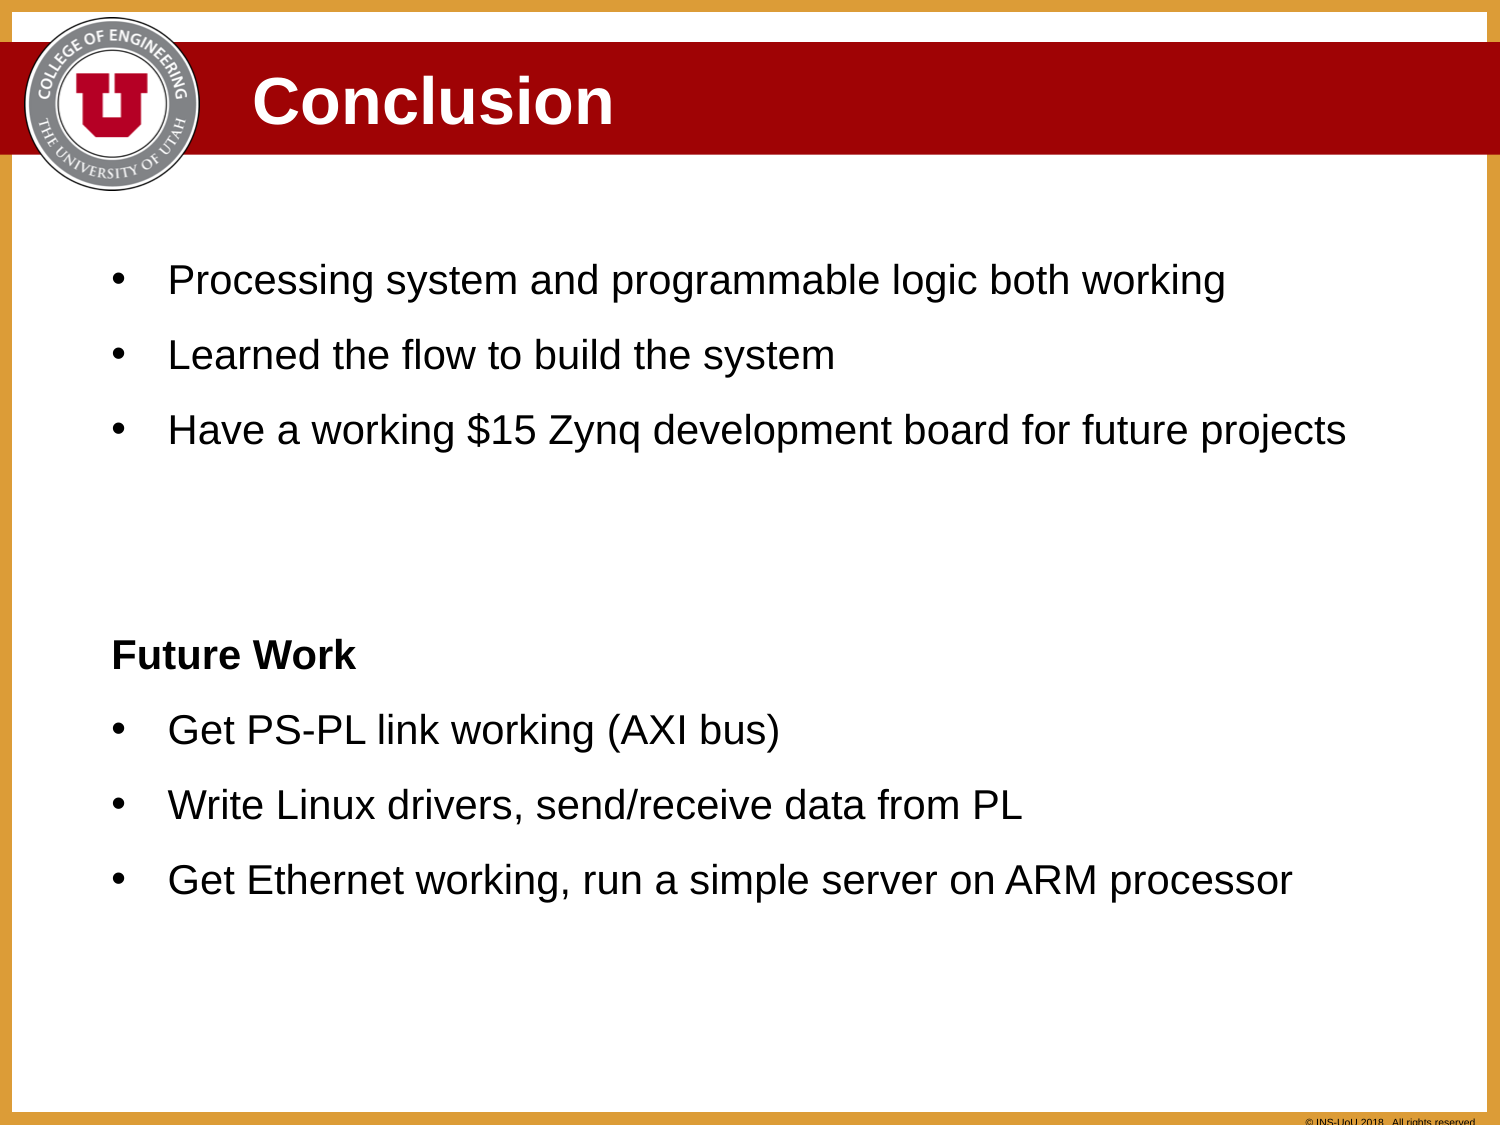

# Conclusion
Processing system and programmable logic both working
Learned the flow to build the system
Have a working $15 Zynq development board for future projects

Future Work
Get PS-PL link working (AXI bus)
Write Linux drivers, send/receive data from PL
Get Ethernet working, run a simple server on ARM processor